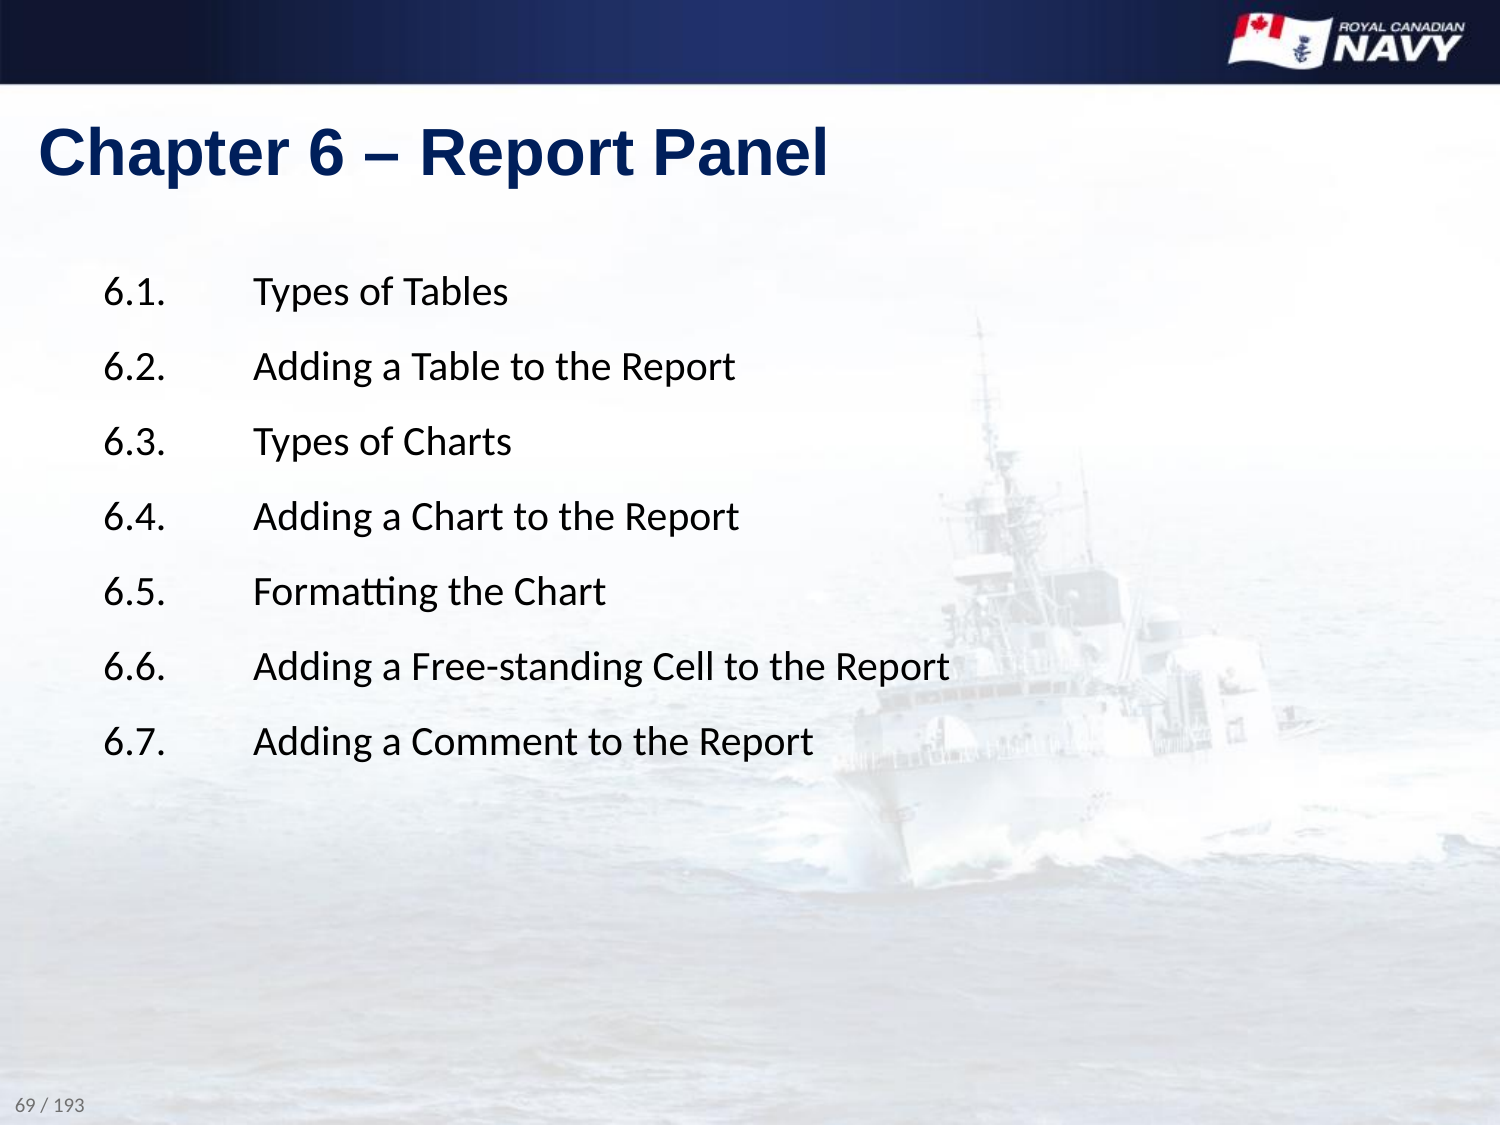

# Chapter 6 – Report Panel
6.1.	Types of Tables
6.2.	Adding a Table to the Report
6.3.	Types of Charts
6.4.	Adding a Chart to the Report
6.5.	Formatting the Chart
6.6.	Adding a Free-standing Cell to the Report
6.7.	Adding a Comment to the Report
69 / 193